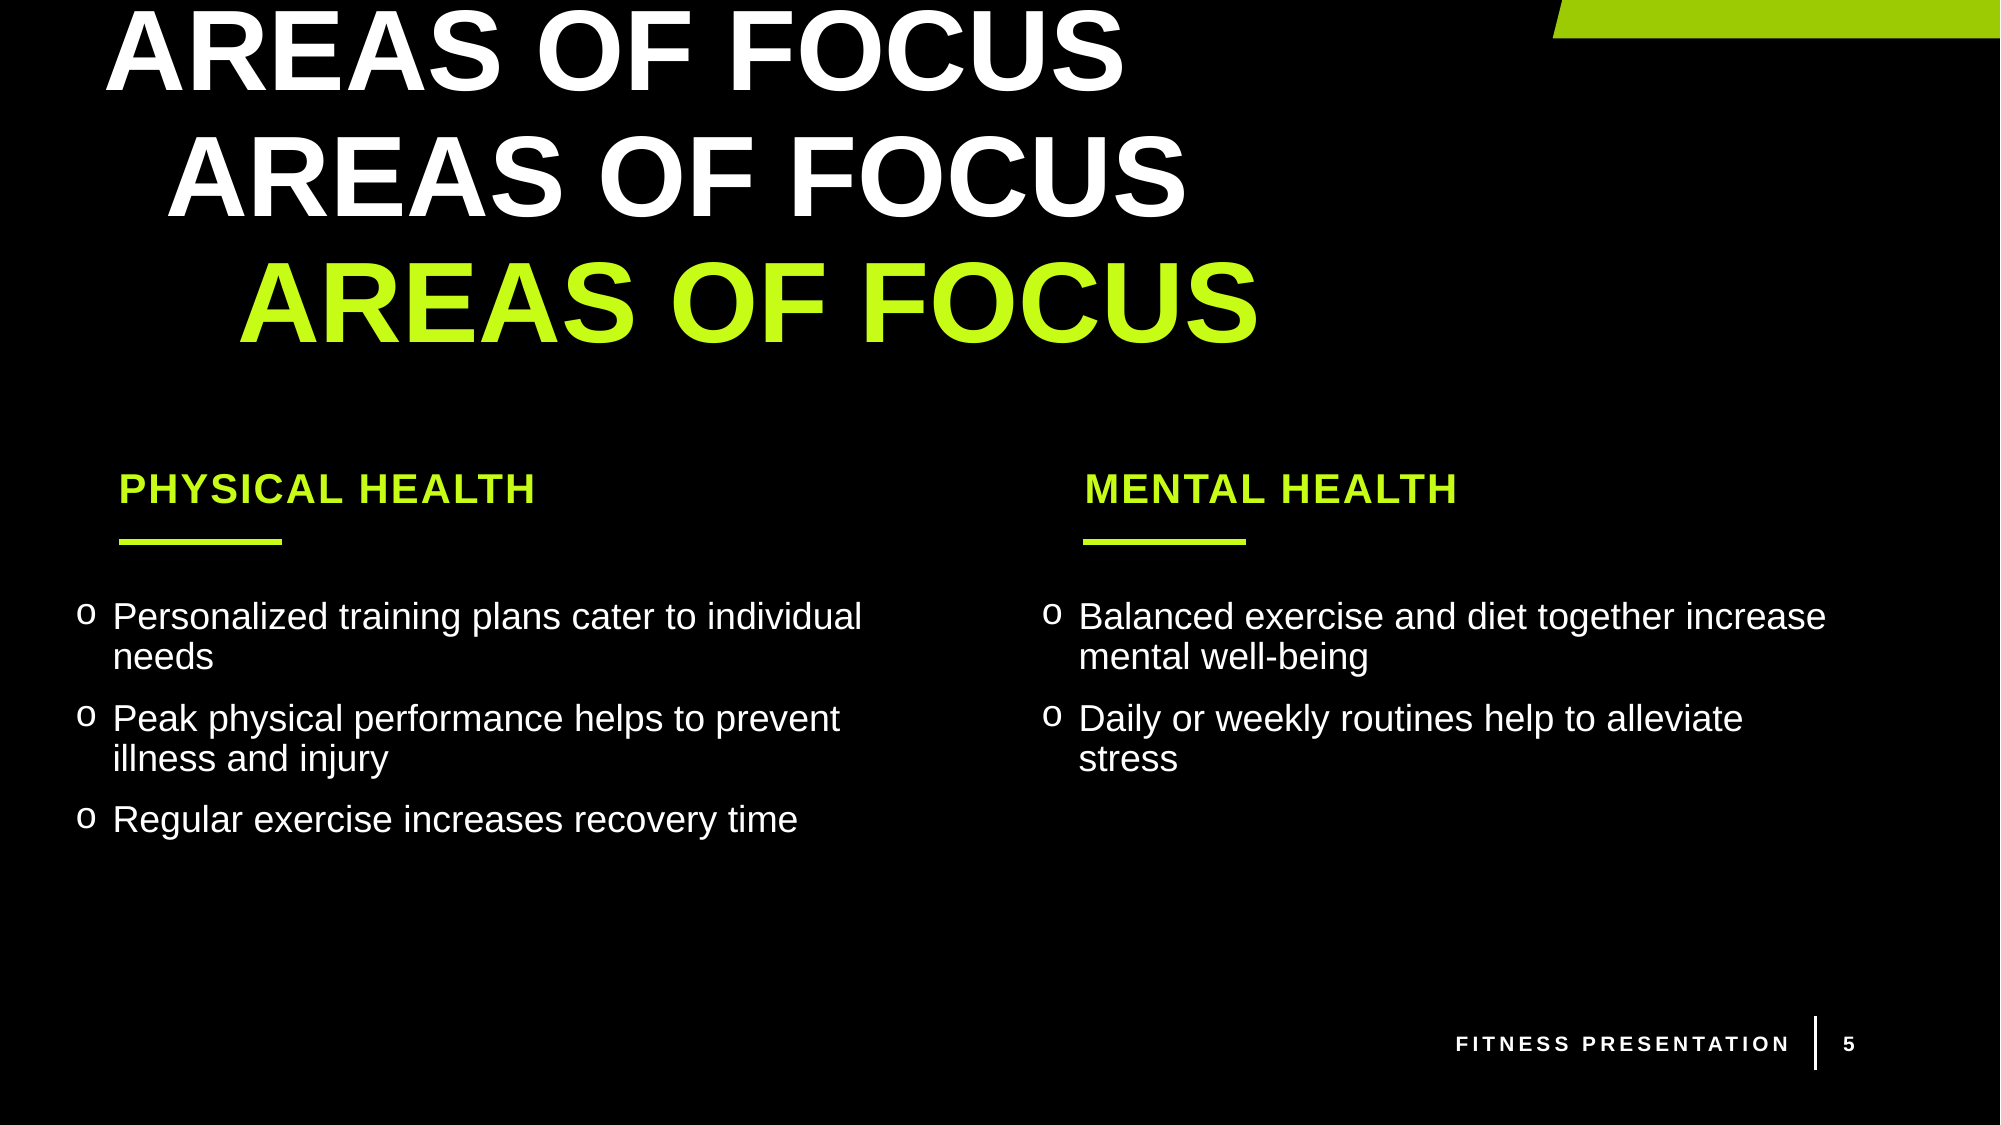

# AREAS OF FOCUS
AREAS OF FOCUS

AREAS OF FOCUS
PHYSICAL HEALTH
MENTAL HEALTH
Personalized training plans cater to individual needs
Peak physical performance helps to prevent illness and injury
Regular exercise increases recovery time

Balanced exercise and diet together increase mental well-being
Daily or weekly routines help to alleviate stress

Fitness Presentation
5